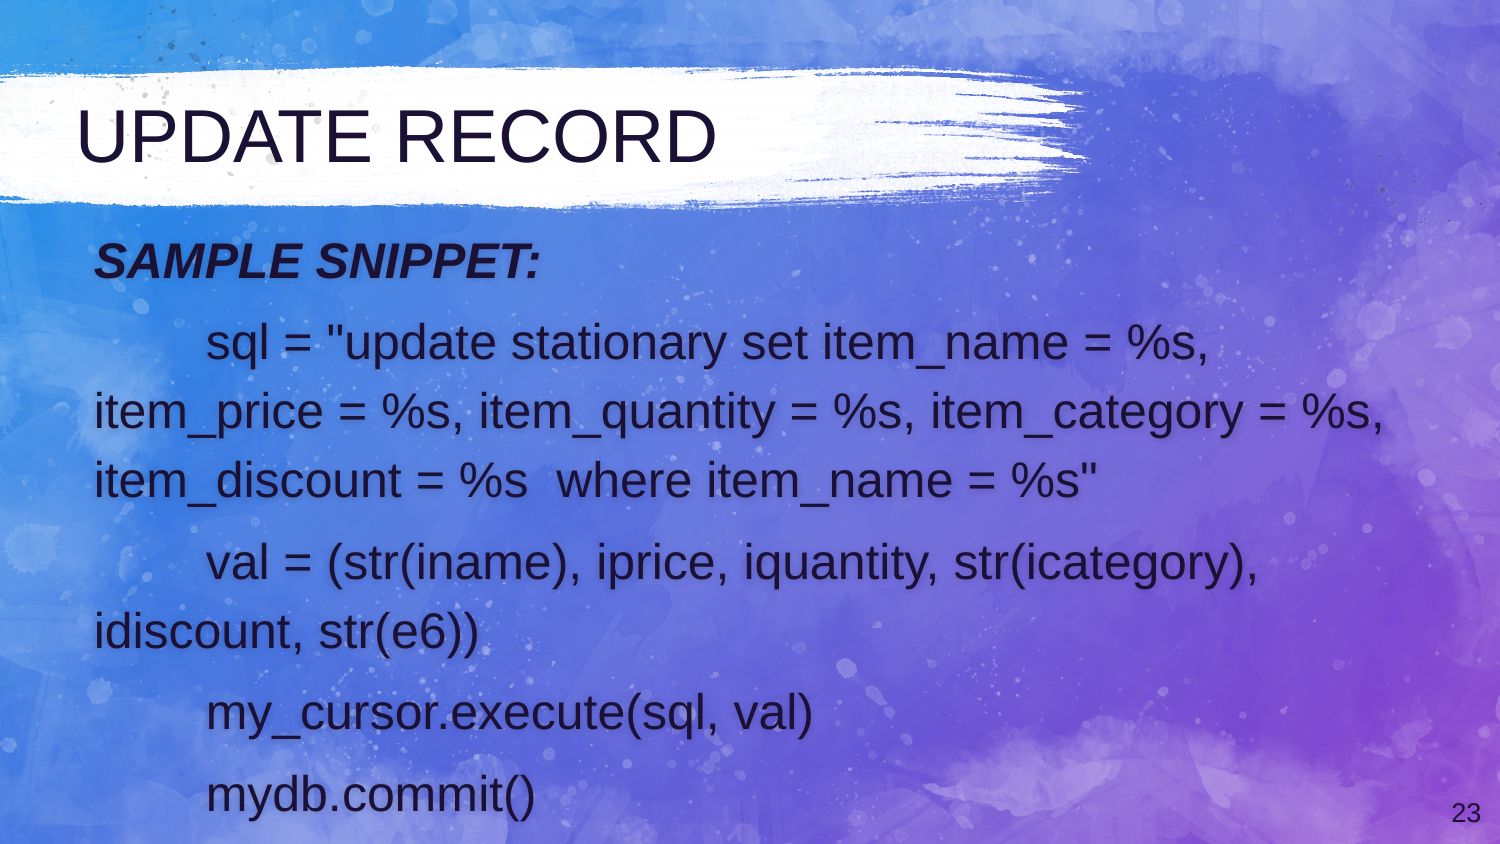

# UPDATE RECORD

SAMPLE SNIPPET:
        sql = "update stationary set item_name = %s, item_price = %s, item_quantity = %s, item_category = %s, item_discount = %s  where item_name = %s"
        val = (str(iname), iprice, iquantity, str(icategory), idiscount, str(e6))
        my_cursor.execute(sql, val)
        mydb.commit()
23